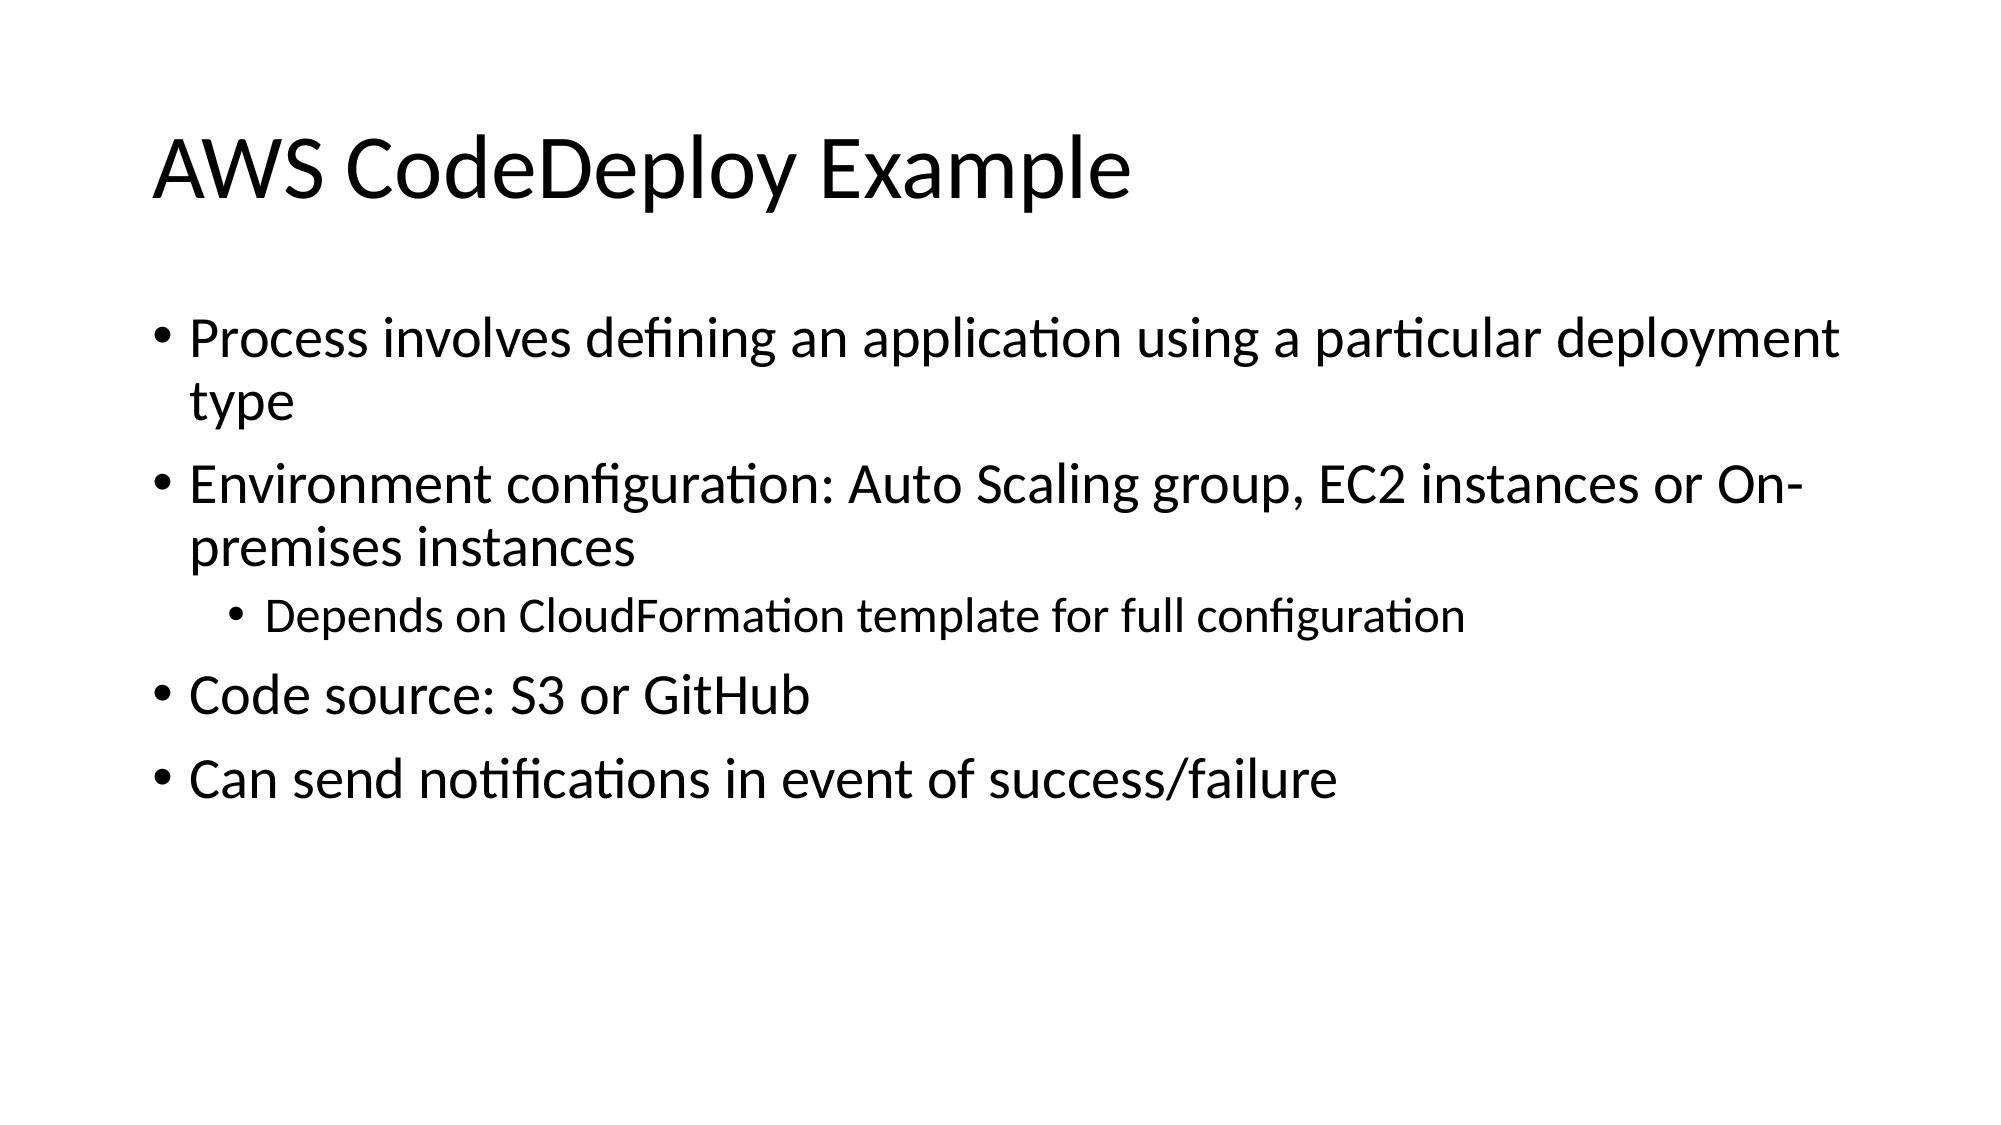

# AWS CodeDeploy Example
Process involves defining an application using a particular deployment type
Environment configuration: Auto Scaling group, EC2 instances or On-premises instances
Depends on CloudFormation template for full configuration
Code source: S3 or GitHub
Can send notifications in event of success/failure